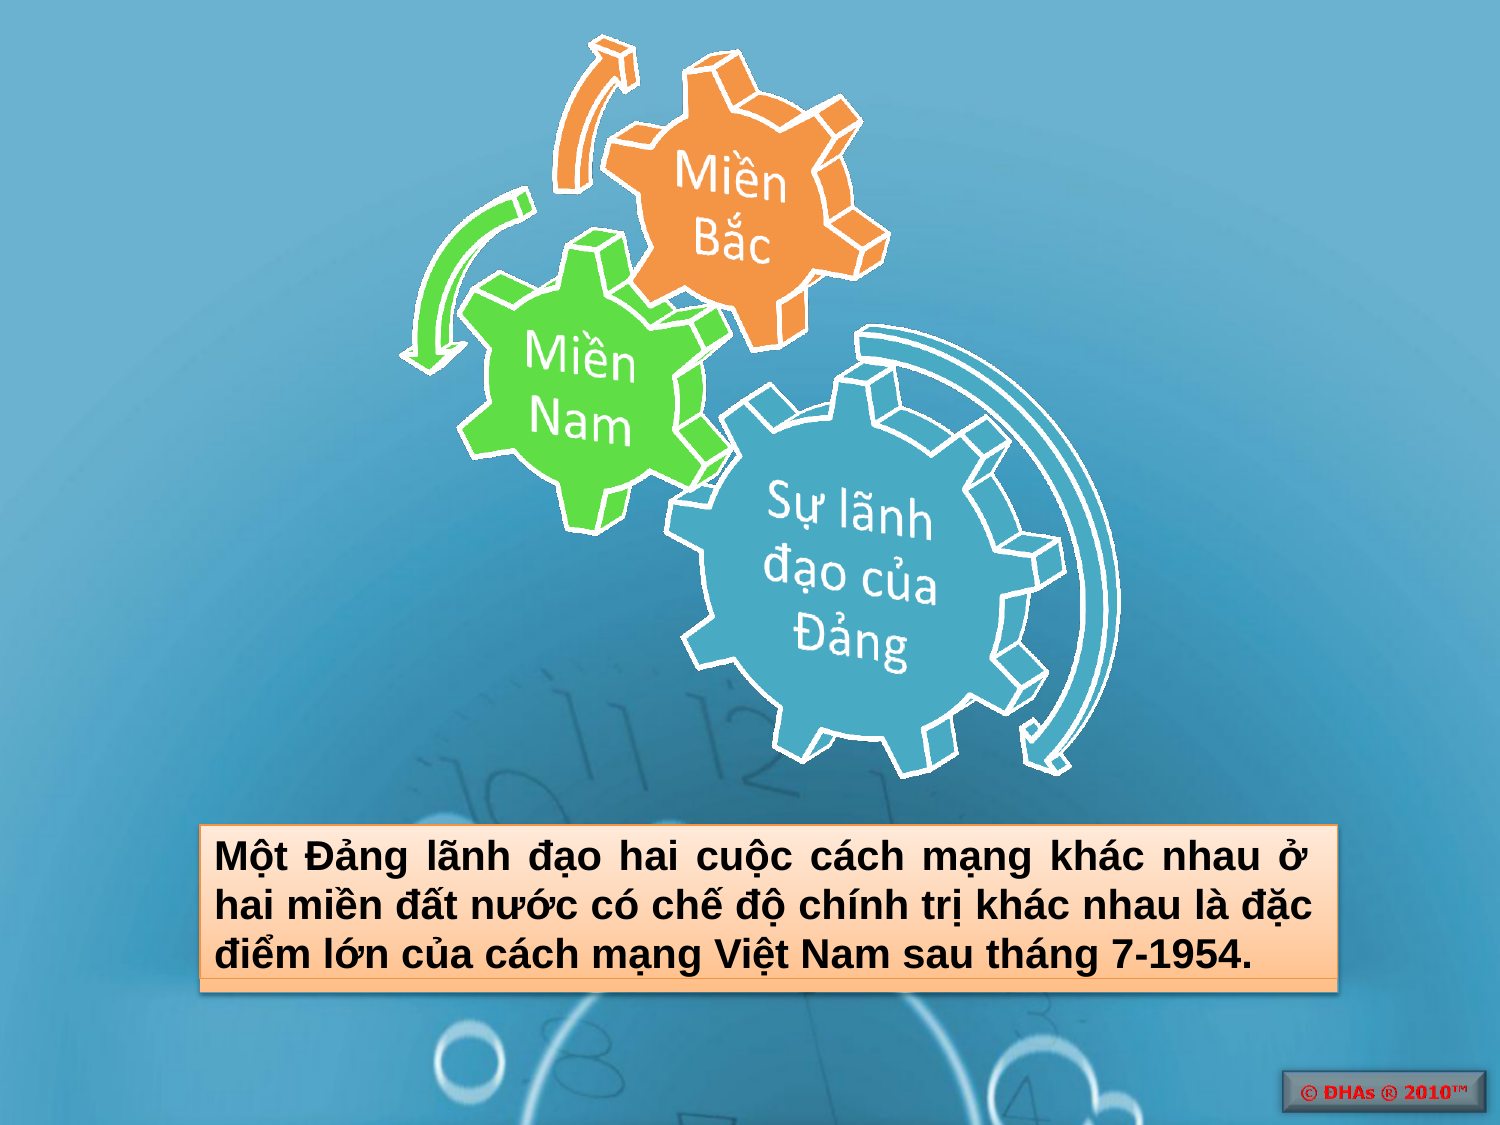

Một Đảng lãnh đạo hai cuộc cách mạng khác nhau ở  hai miền đất nước có chế độ chính trị khác nhau là đặc  điểm lớn của cách mạng Việt Nam sau tháng 7-1954.